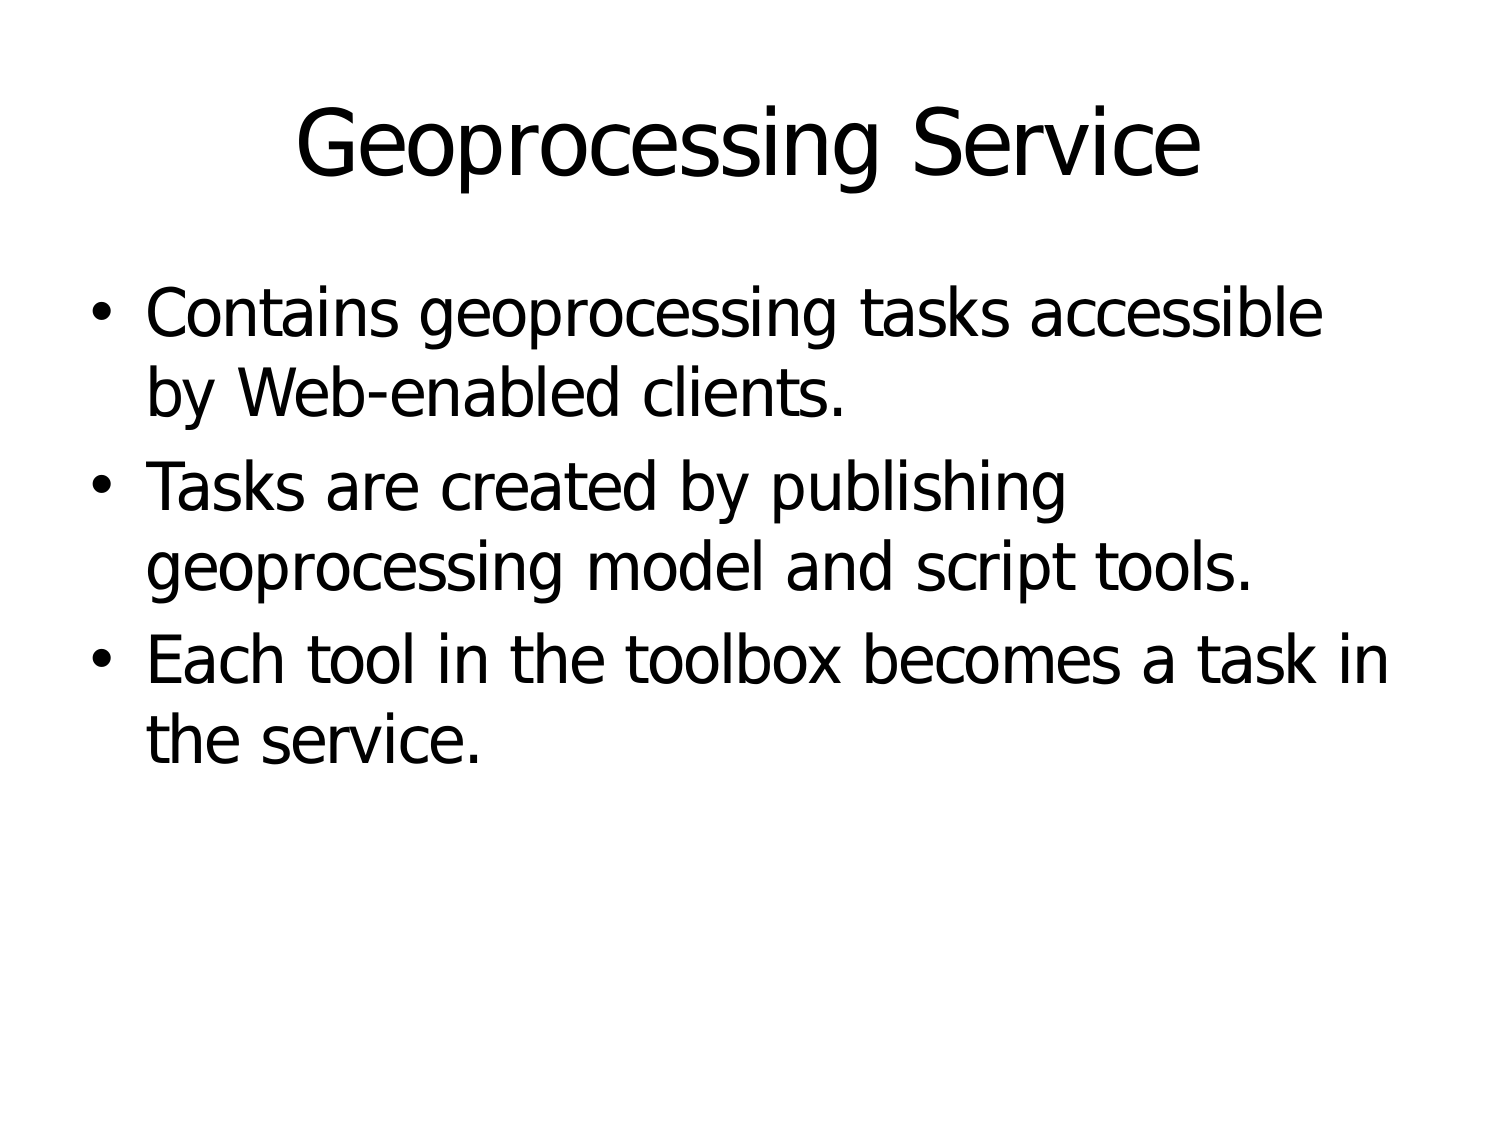

# Geoprocessing Service
Contains geoprocessing tasks accessible by Web-enabled clients.
Tasks are created by publishing geoprocessing model and script tools.
Each tool in the toolbox becomes a task in the service.